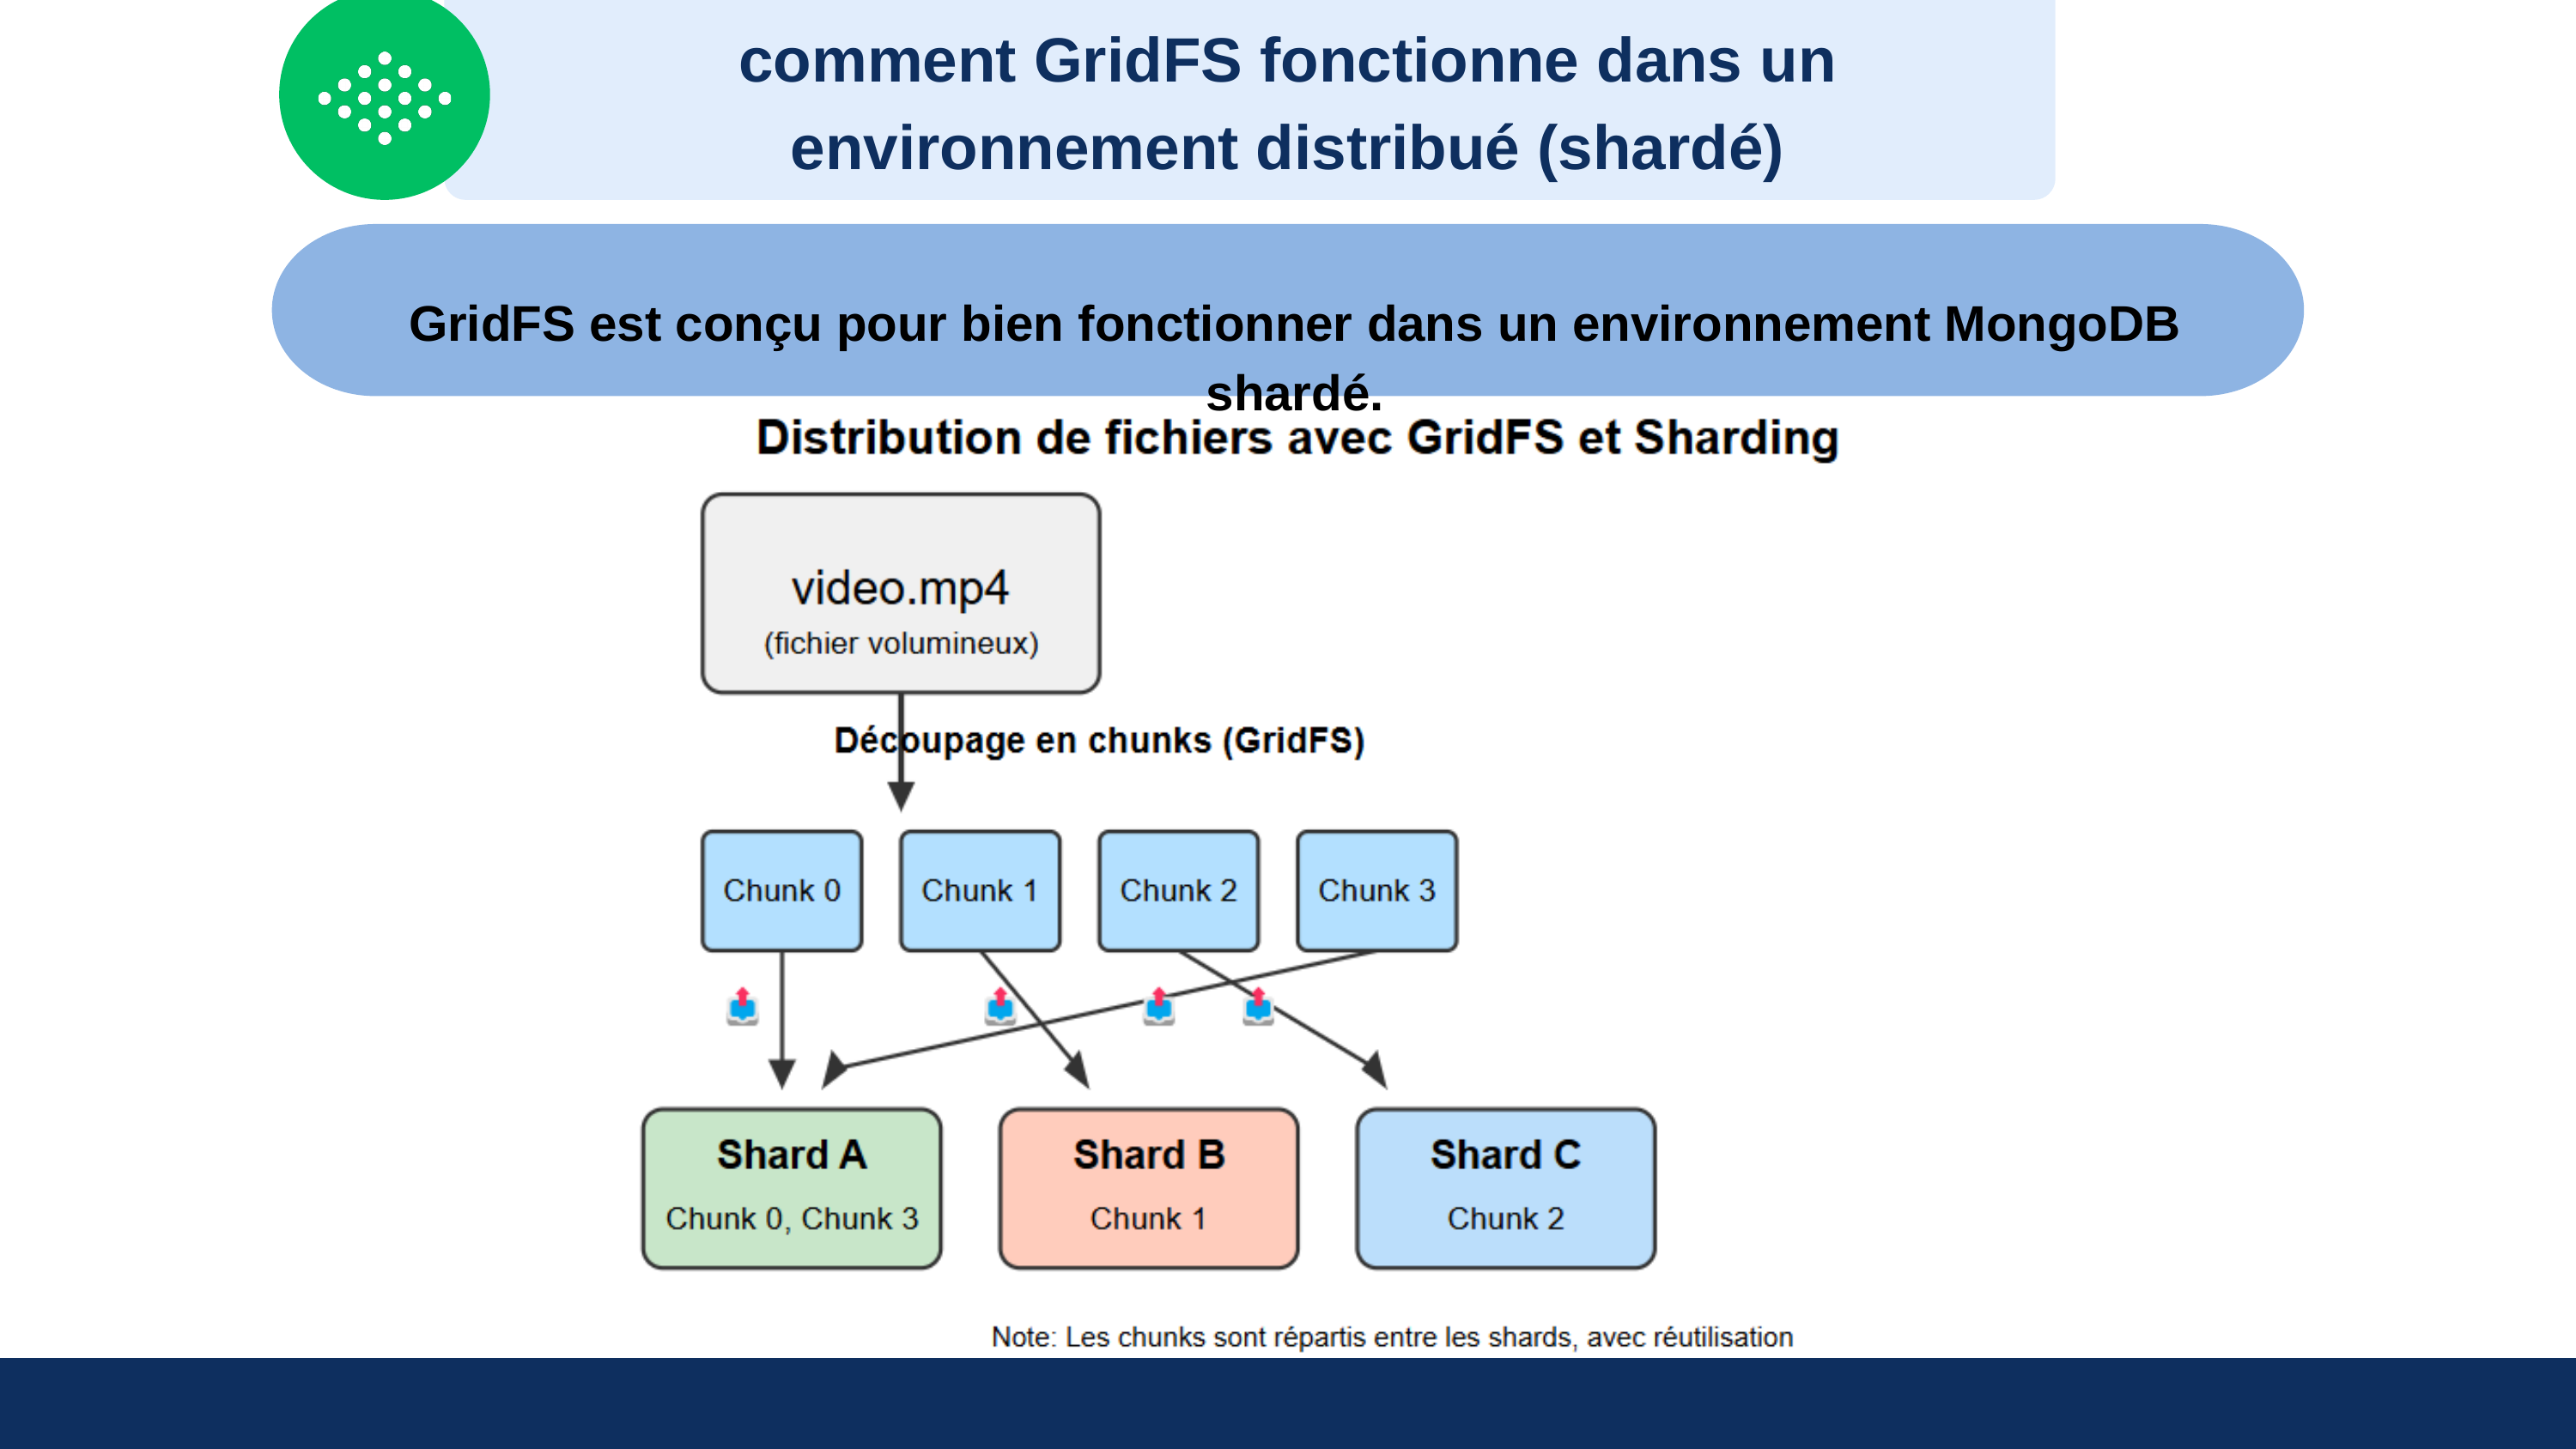

comment GridFS fonctionne dans un environnement distribué (shardé)

GridFS est conçu pour bien fonctionner dans un environnement MongoDB shardé.

51